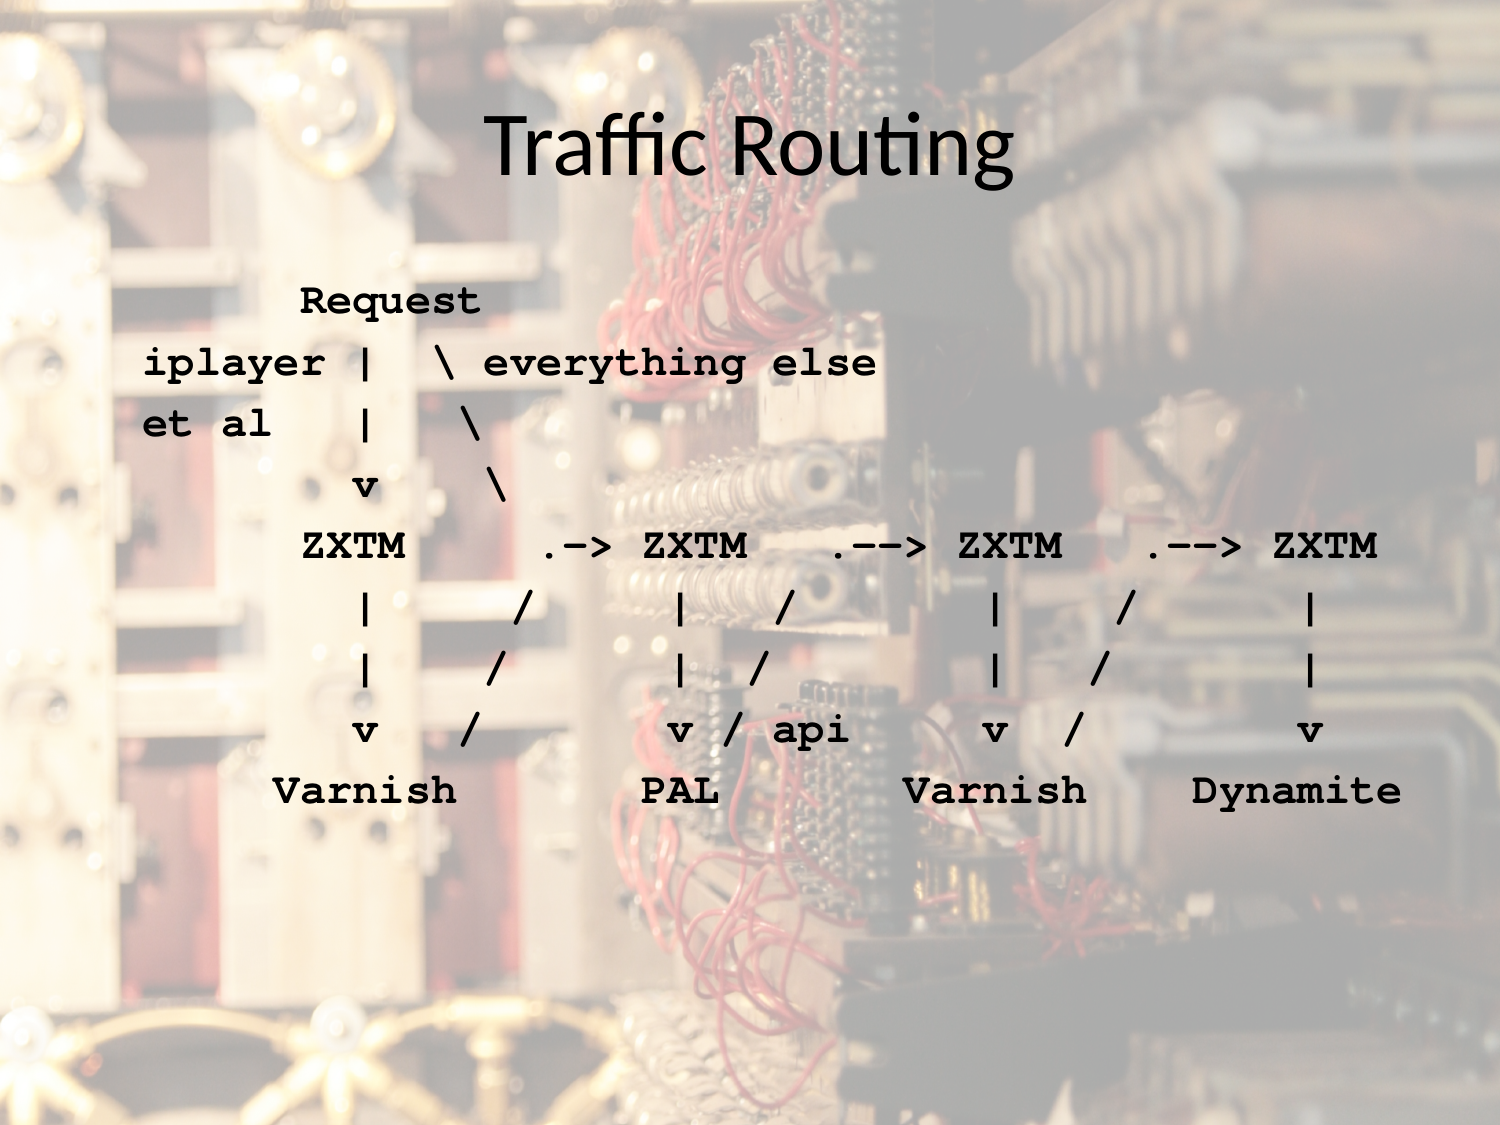

# Traffic Routing
        Request
  iplayer |  \ everything else
  et al   |   \
          v    \
        ZXTM     .-> ZXTM   .--> ZXTM   .--> ZXTM
          |     /     |   /       |    /      |
          |    /      |  /        |   /       |
          v   /       v / api     v  /        v
       Varnish       PAL       Varnish    Dynamite